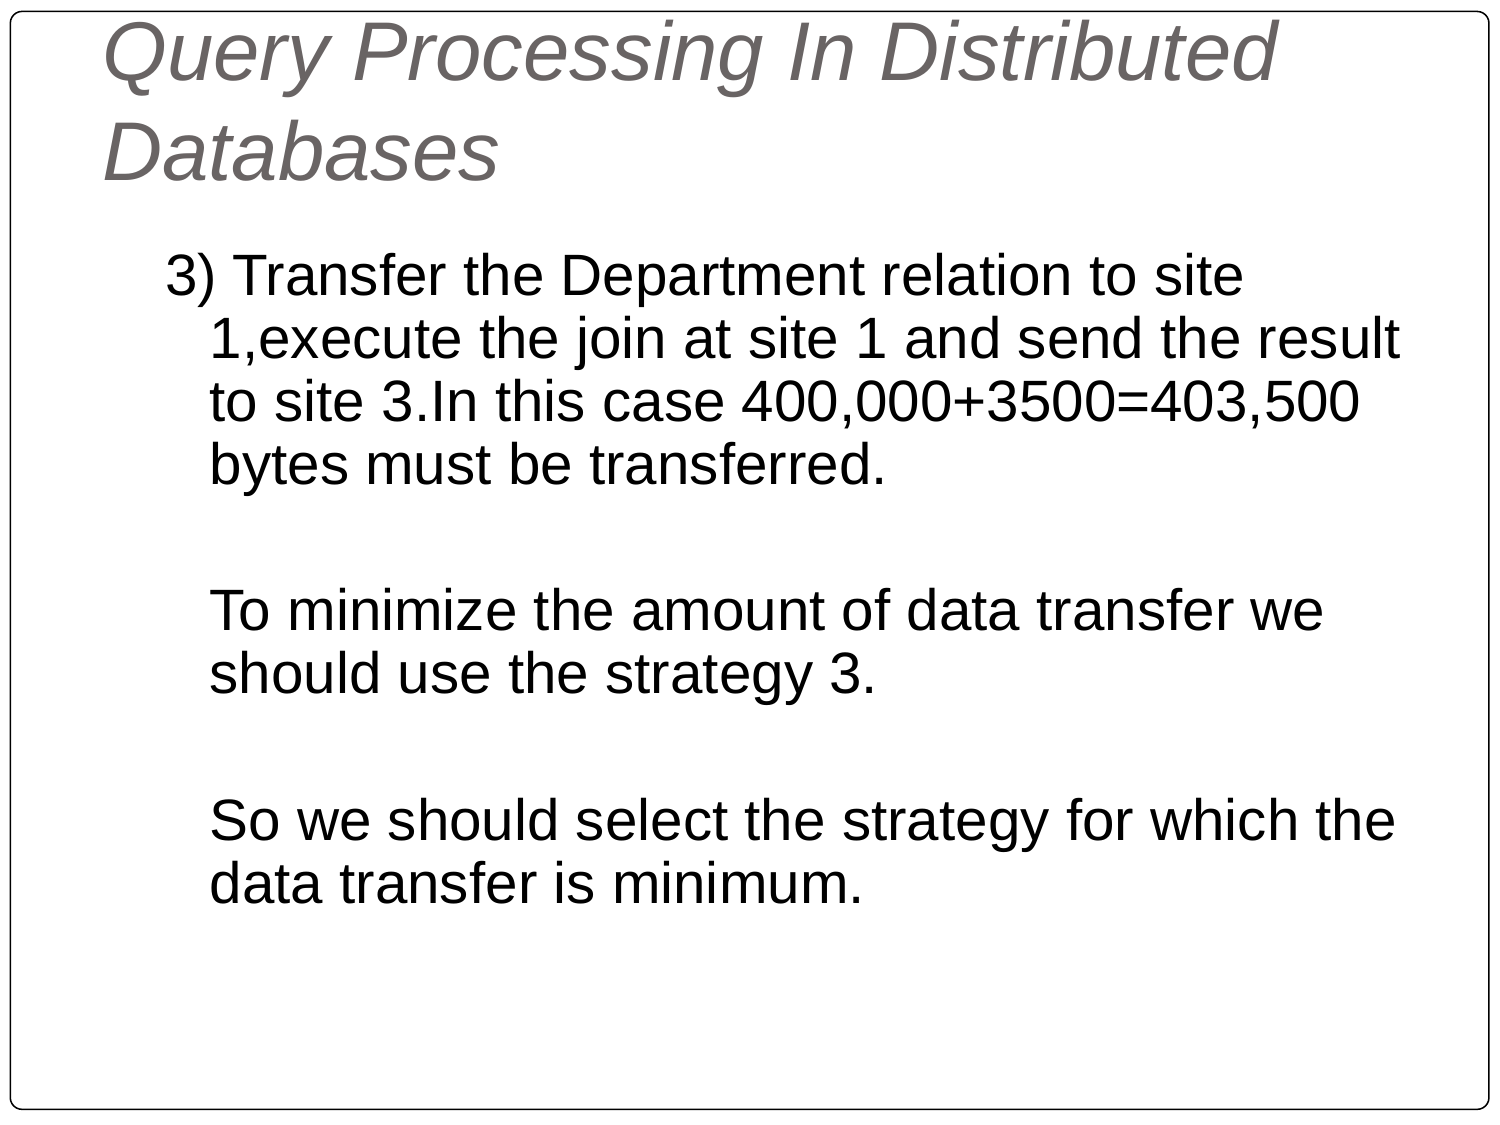

# cont… Query Processing In Distributed Databases
3) Transfer the Department relation to site 1,execute the join at site 1 and send the result to site 3.In this case 400,000+3500=403,500 bytes must be transferred.

	To minimize the amount of data transfer we should use the strategy 3.

	So we should select the strategy for which the data transfer is minimum.